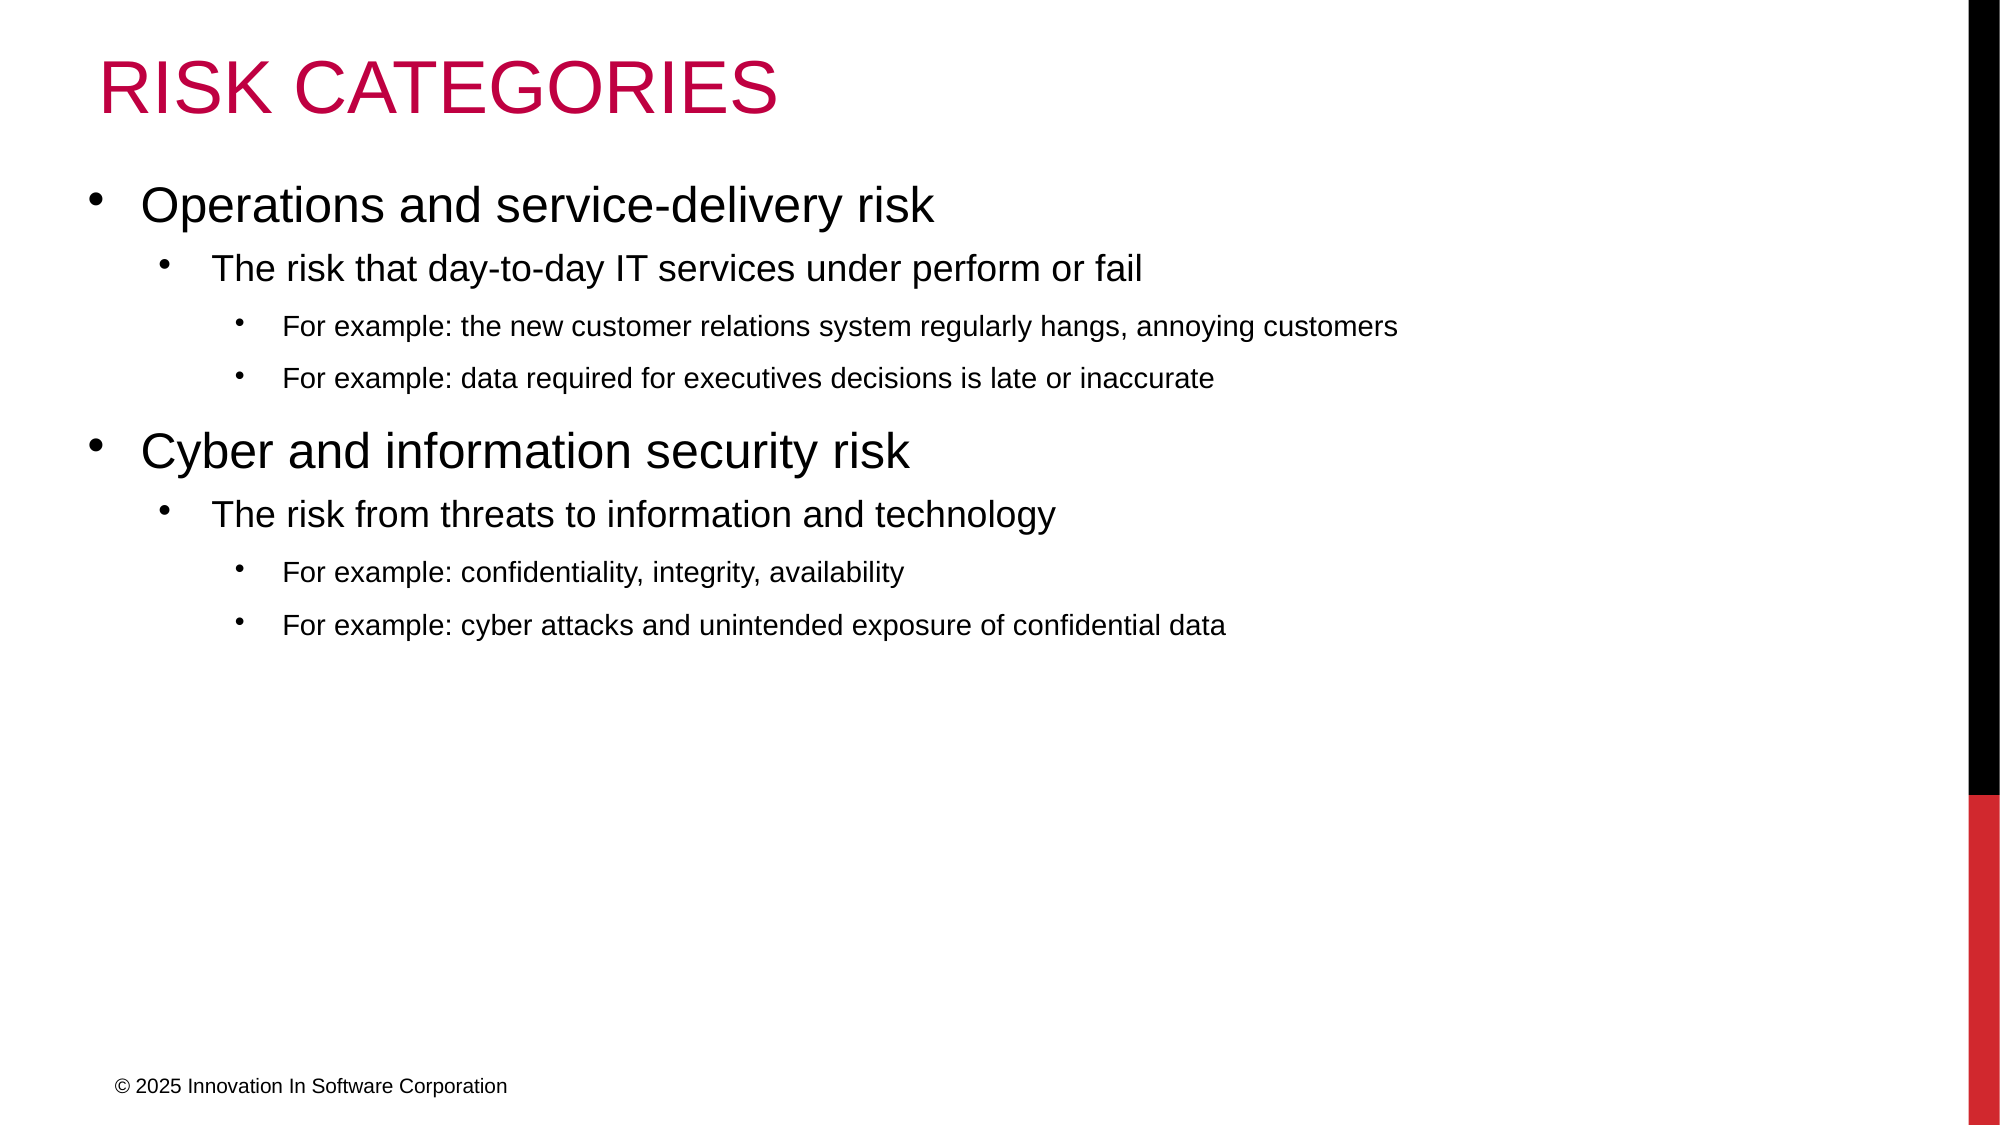

# Risk categories
Operations and service-delivery risk
The risk that day-to-day IT services under perform or fail
For example: the new customer relations system regularly hangs, annoying customers
For example: data required for executives decisions is late or inaccurate
Cyber and information security risk
The risk from threats to information and technology
For example: confidentiality, integrity, availability
For example: cyber attacks and unintended exposure of confidential data
© 2025 Innovation In Software Corporation